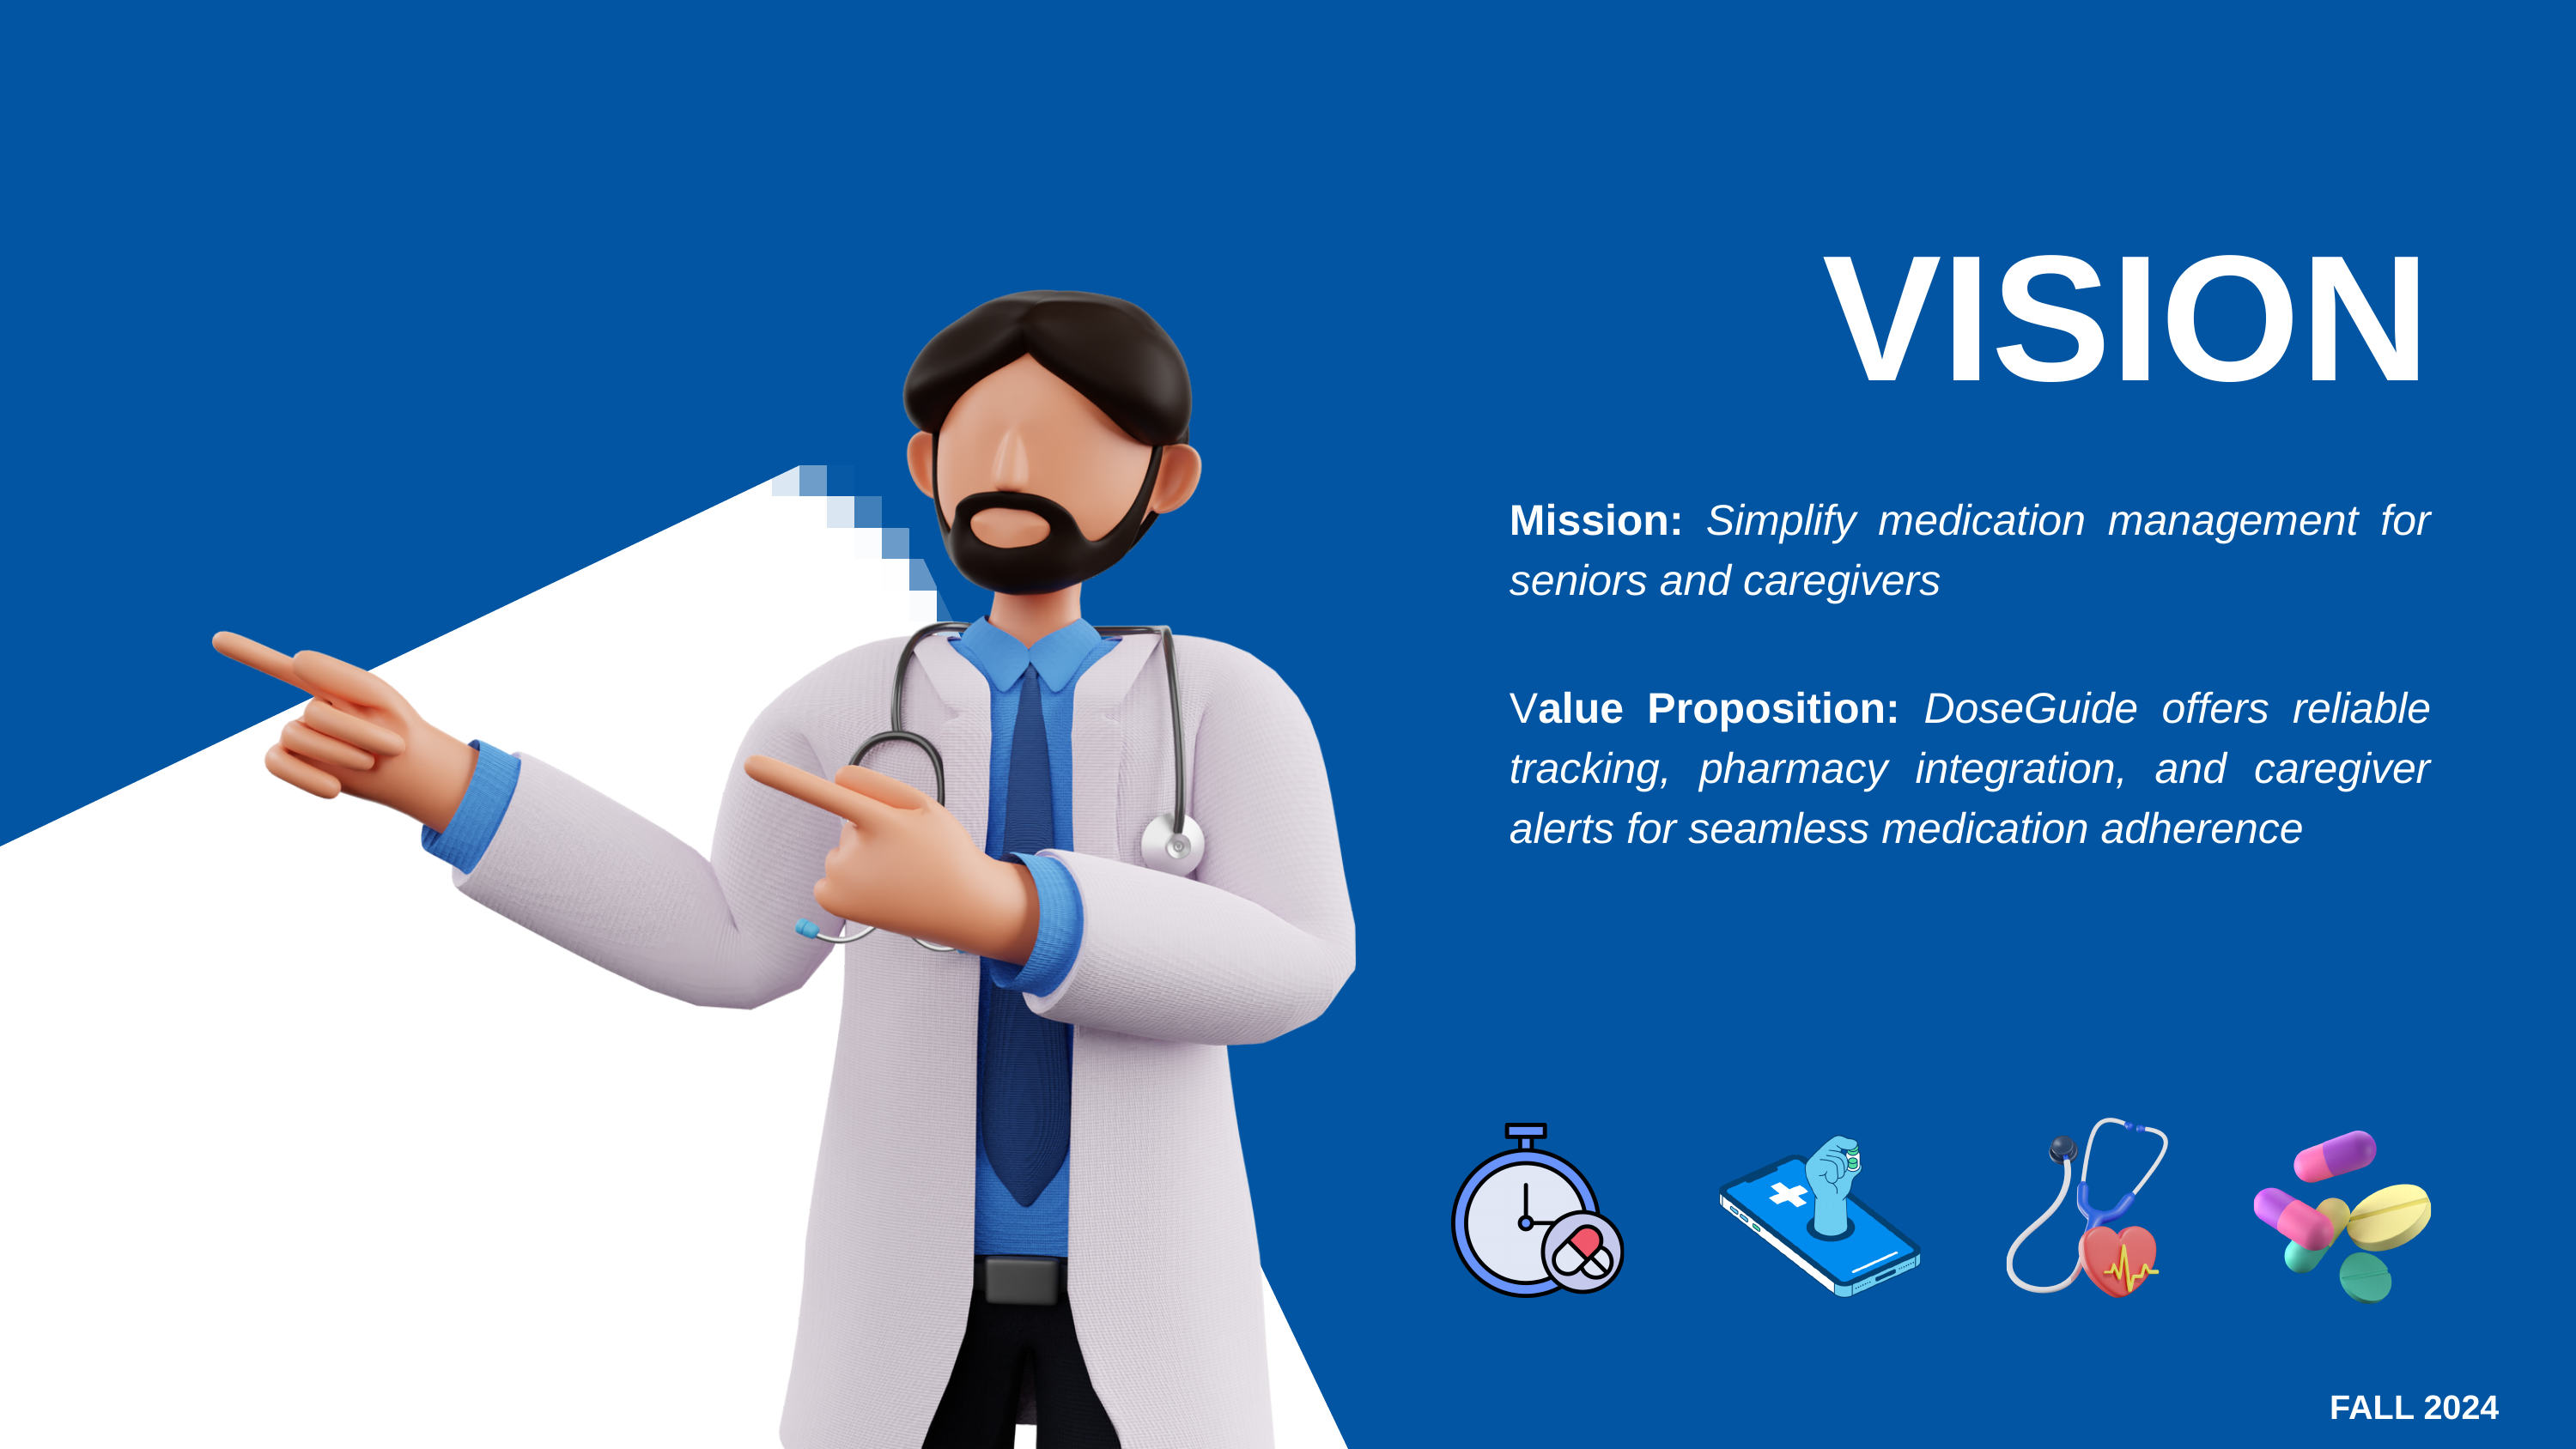

VISION

Mission: Simplify medication management for seniors and caregivers

Value Proposition: DoseGuide offers reliable tracking, pharmacy integration, and caregiver alerts for seamless medication adherence

FALL 2024